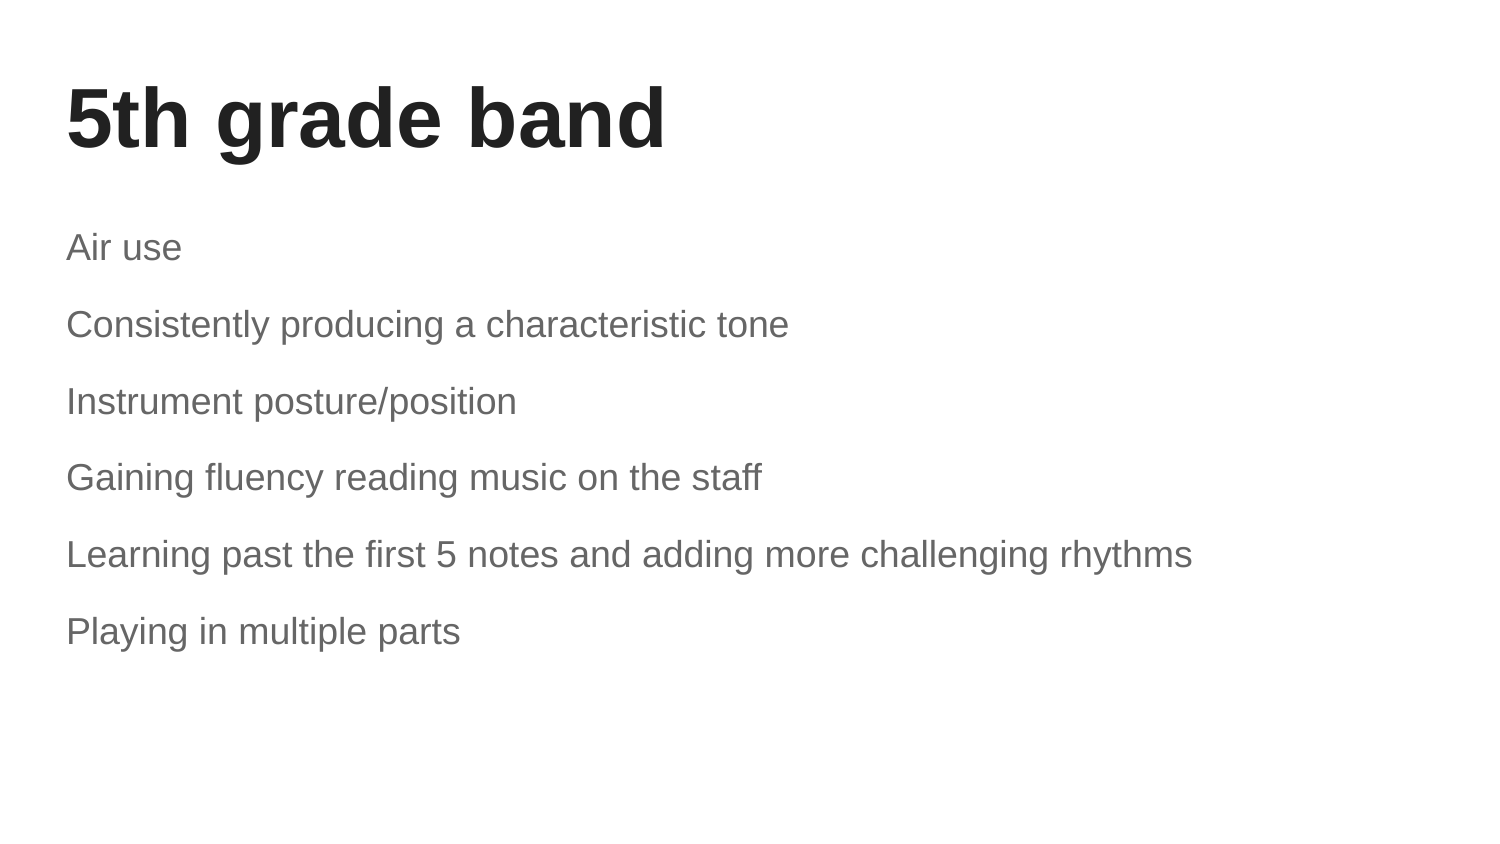

# 5th grade band
Air use
Consistently producing a characteristic tone
Instrument posture/position
Gaining fluency reading music on the staff
Learning past the first 5 notes and adding more challenging rhythms
Playing in multiple parts